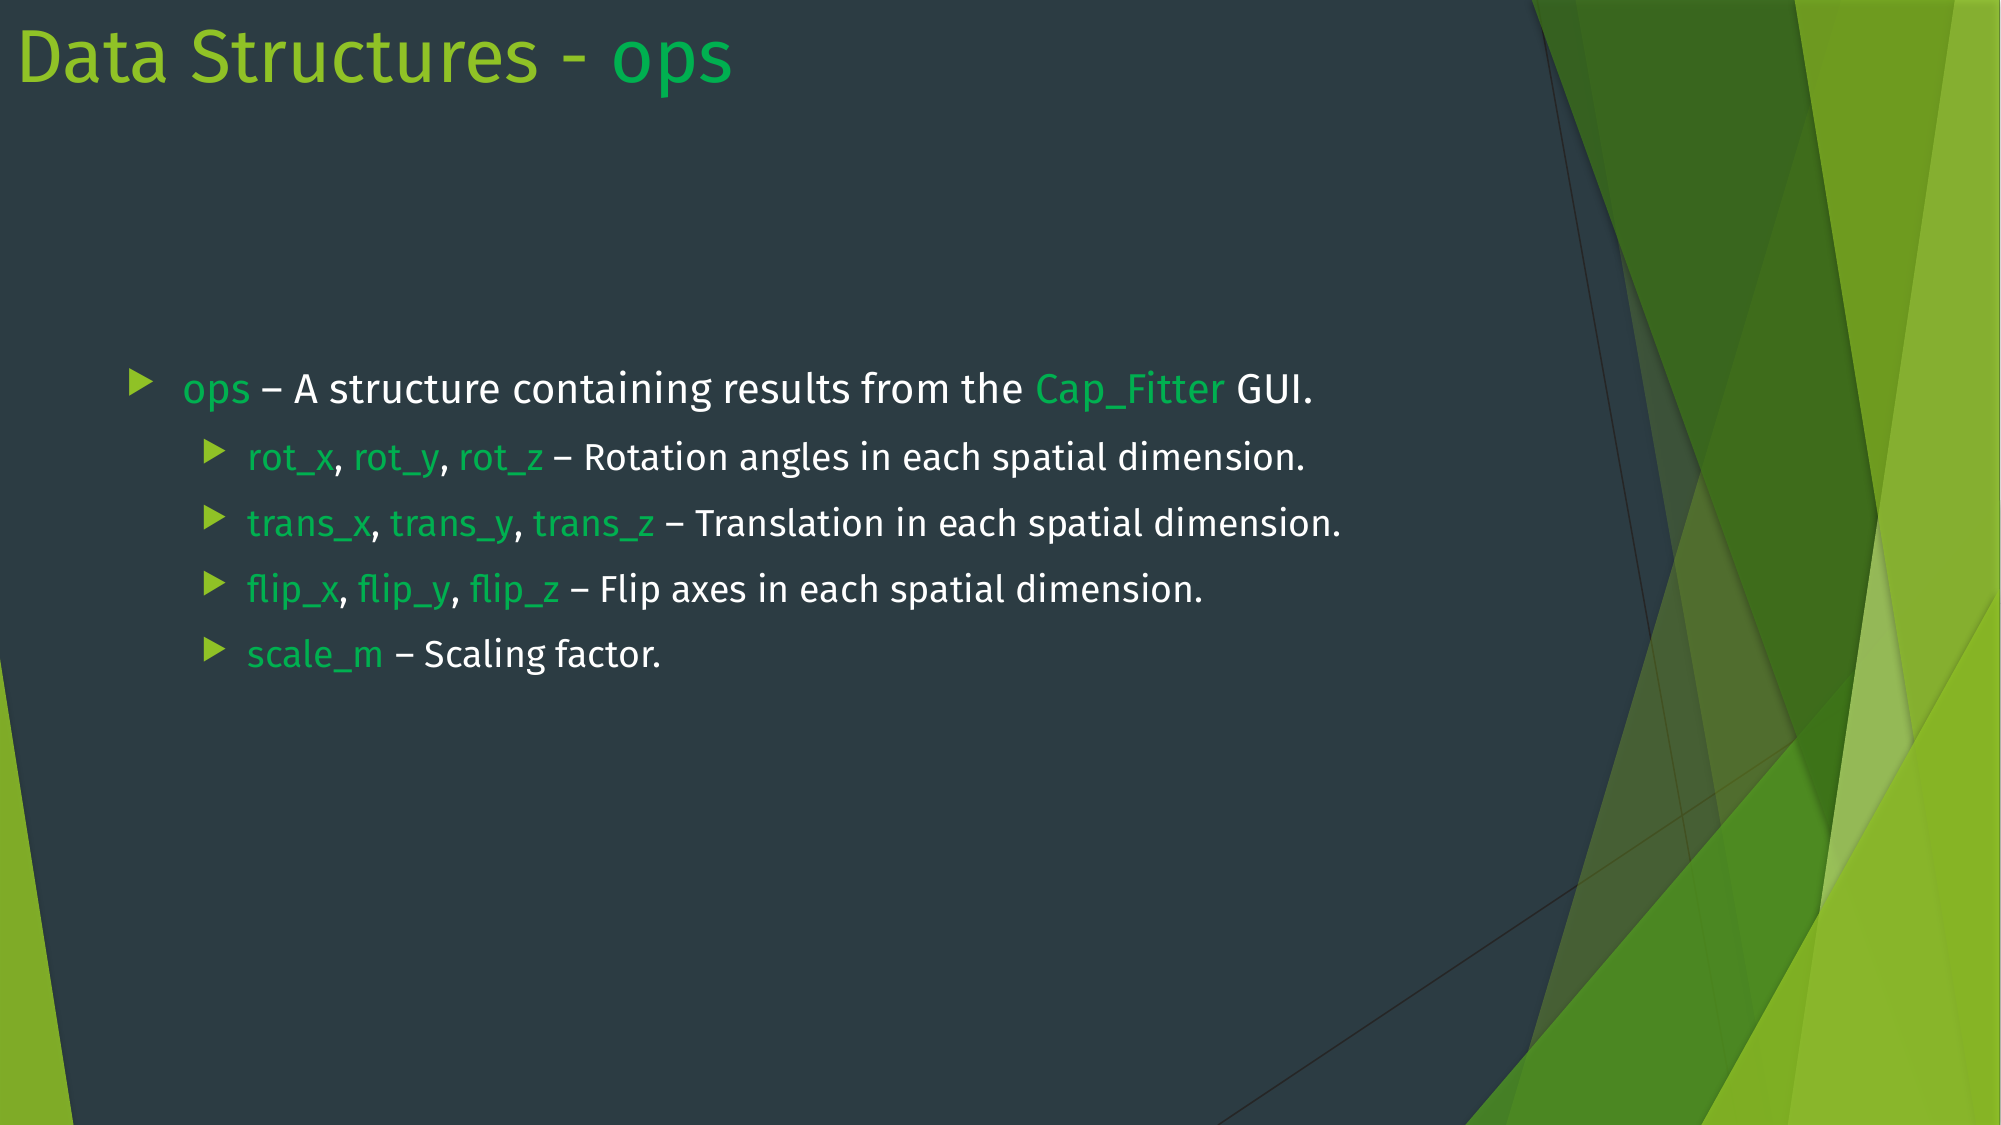

# Data Structures - ops
ops – A structure containing results from the Cap_Fitter GUI.
rot_x, rot_y, rot_z – Rotation angles in each spatial dimension.
trans_x, trans_y, trans_z – Translation in each spatial dimension.
flip_x, flip_y, flip_z – Flip axes in each spatial dimension.
scale_m – Scaling factor.